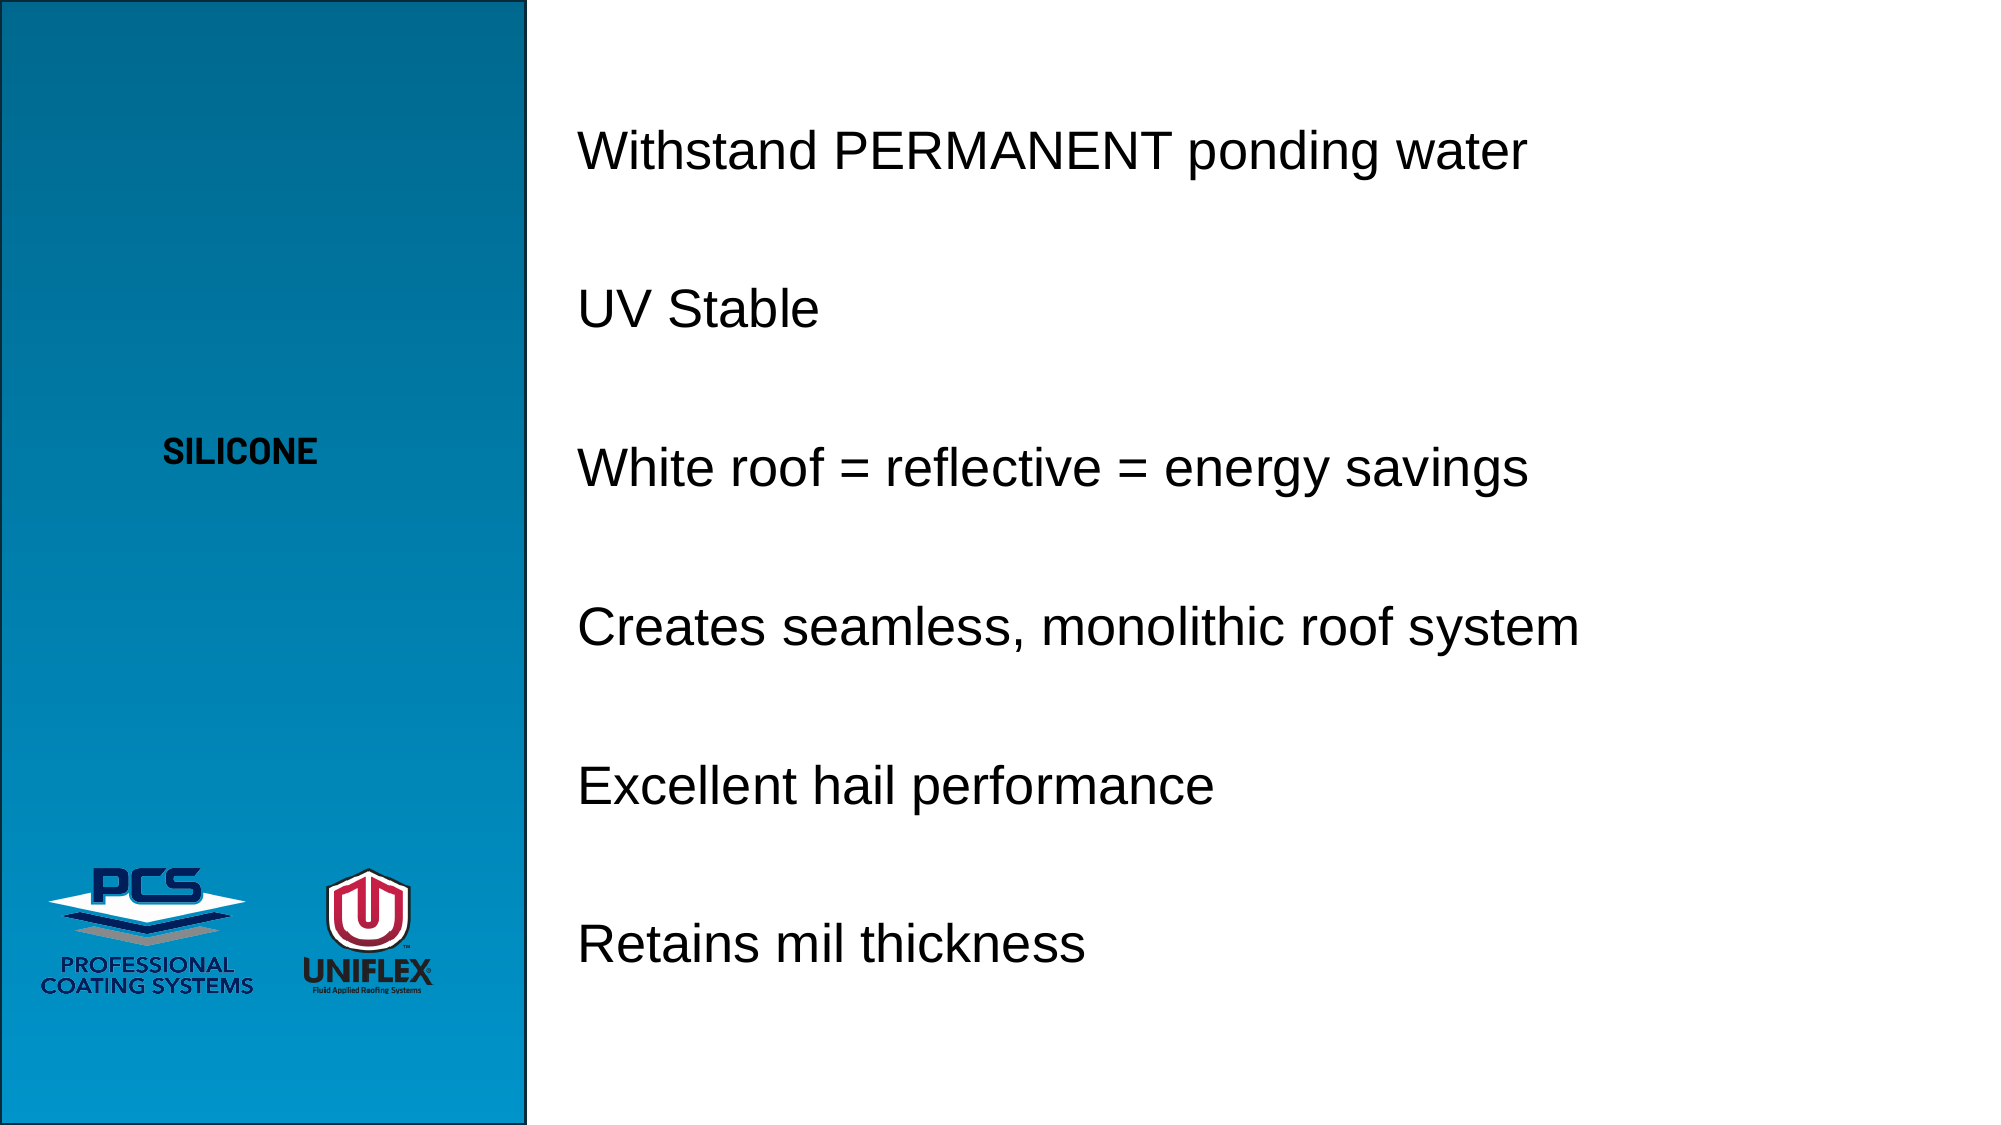

Withstand PERMANENT ponding water

UV Stable

White roof = reflective = energy savings

Creates seamless, monolithic roof system

Excellent hail performance

Retains mil thickness
SILICONE